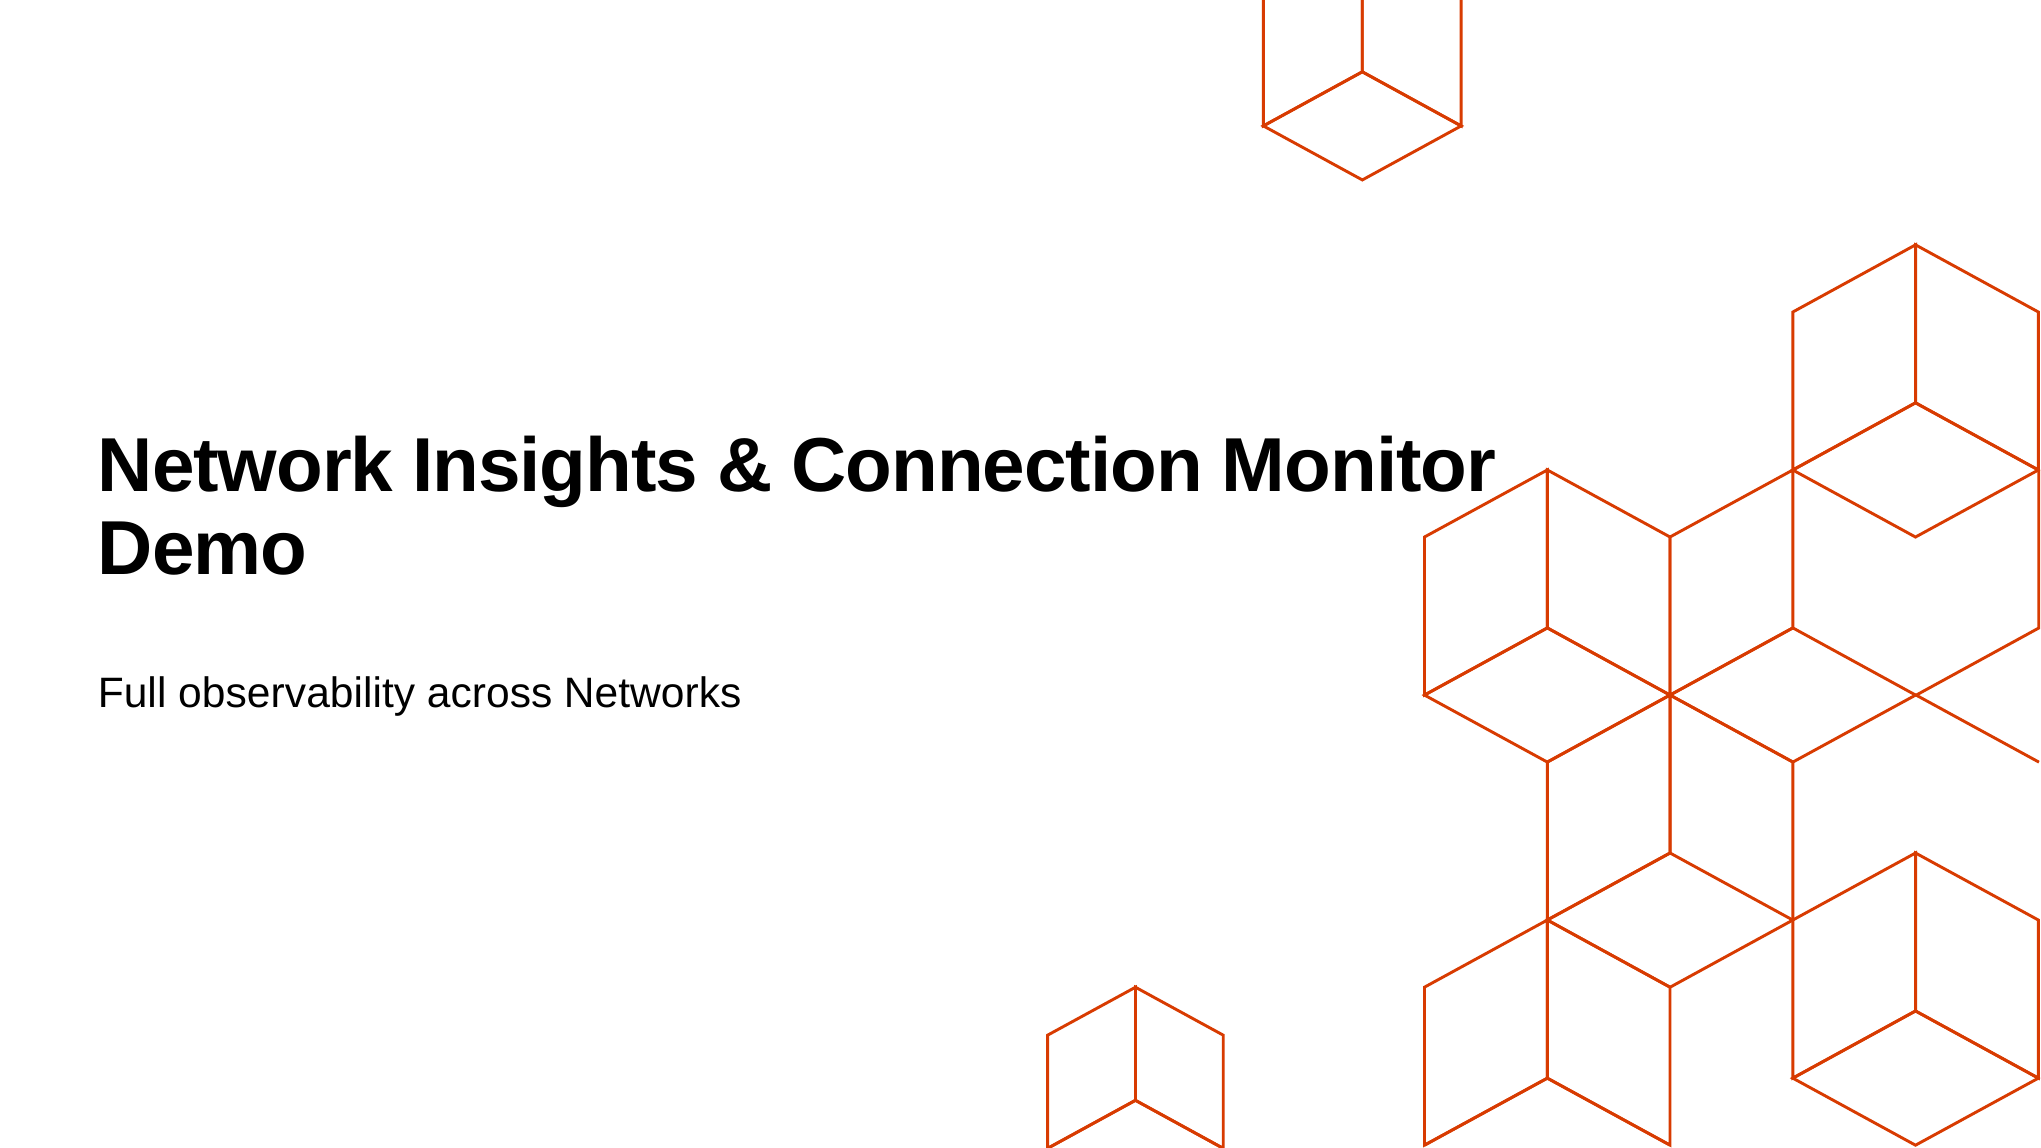

# Network Insights & Connection Monitor Demo
Full observability across Networks